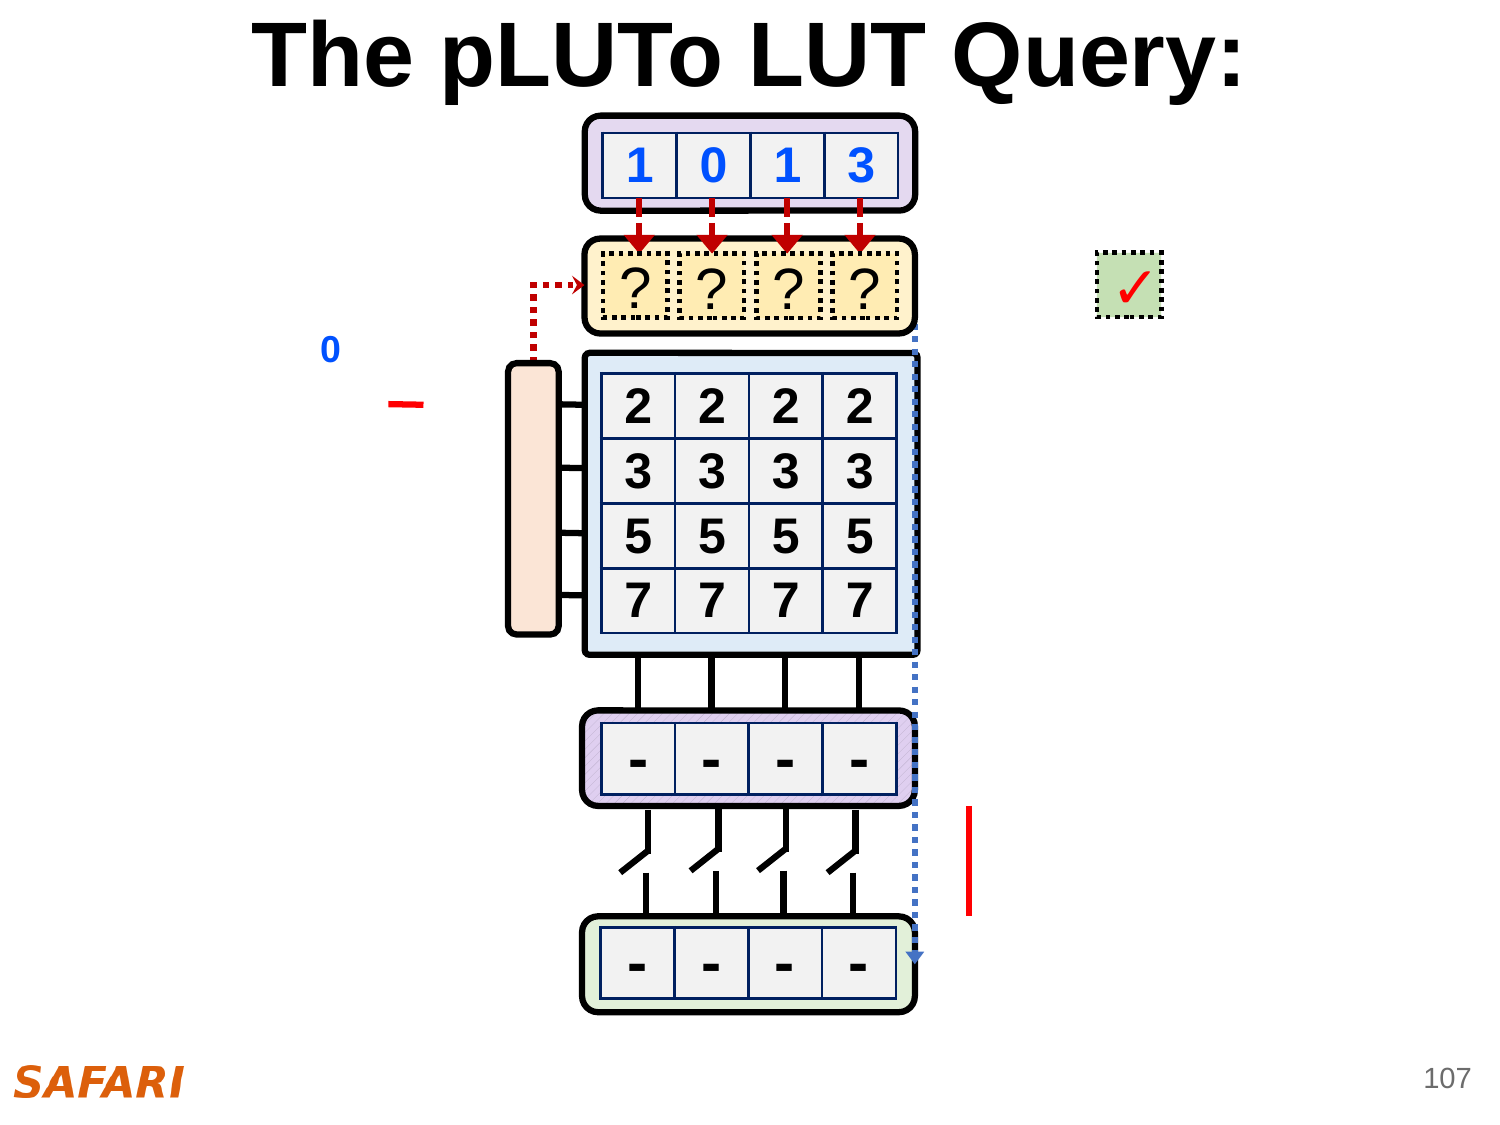

The pLUTo LUT Query: Backup

| 1 | 0 | 1 | 3 |
| --- | --- | --- | --- |
✓
?
?
?
?
0

| 2 | 2 | 2 | 2 |
| --- | --- | --- | --- |
| 3 | 3 | 3 | 3 |
| 5 | 5 | 5 | 5 |
| 7 | 7 | 7 | 7 |

| - | - | - | - |
| --- | --- | --- | --- |

| - | - | - | - |
| --- | --- | --- | --- |
107